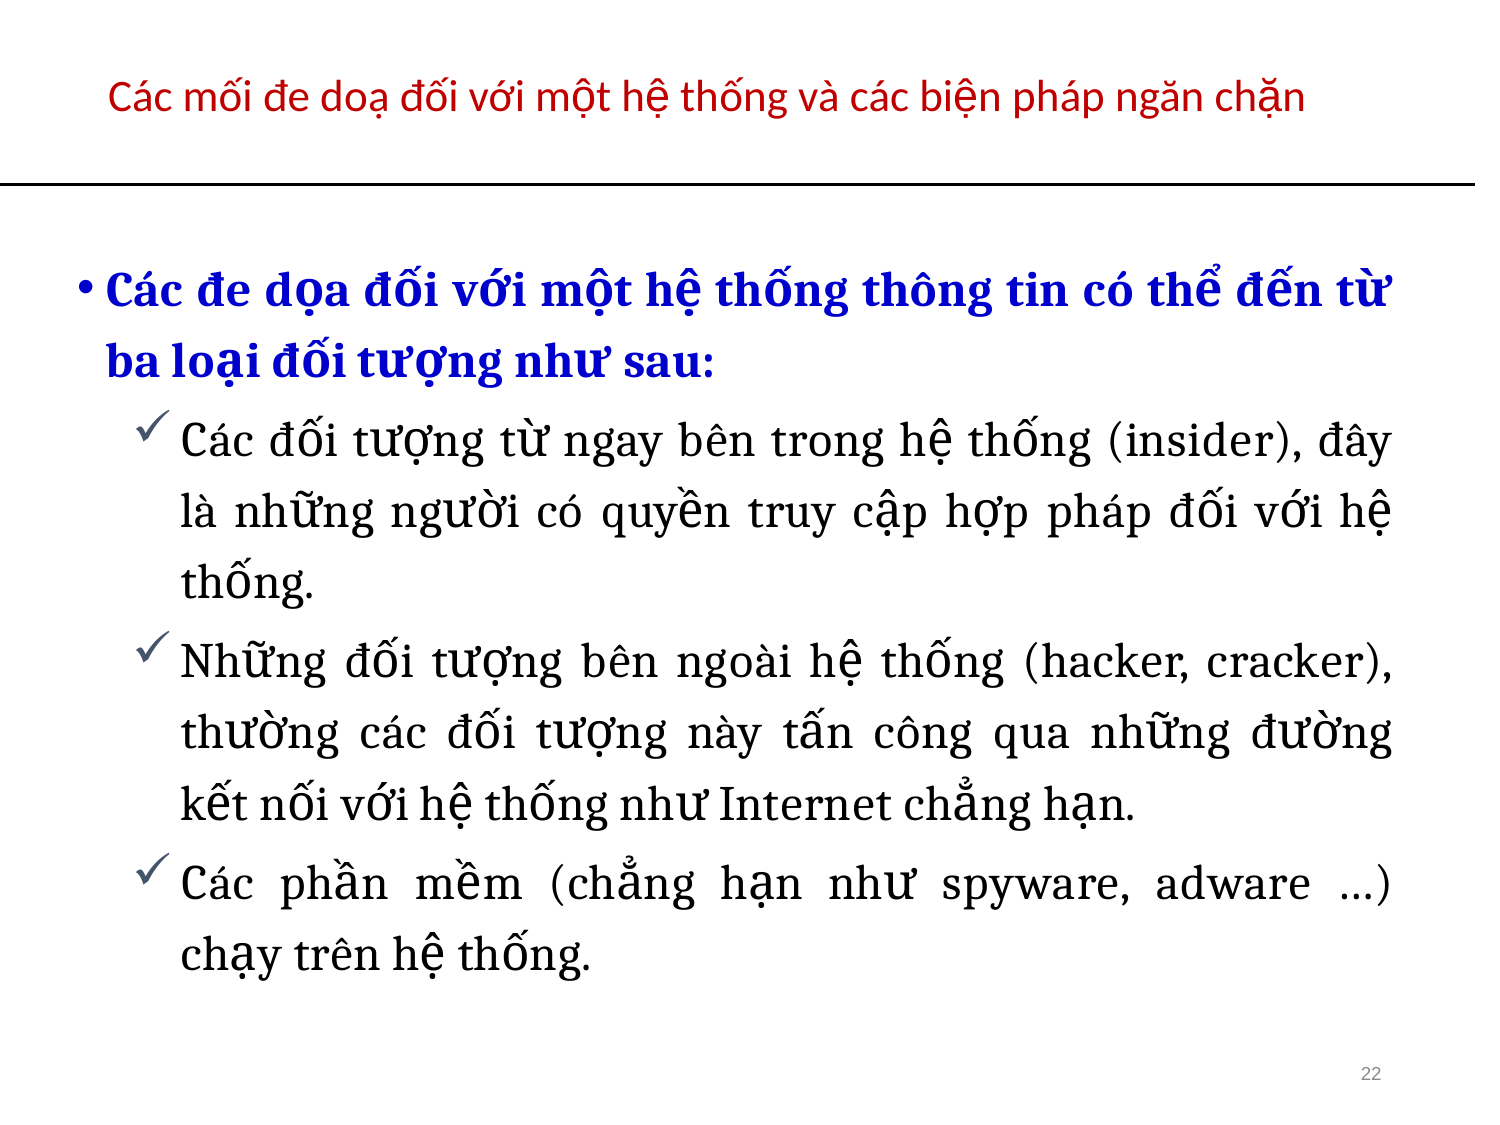

# Các mối đe doạ đối với một hệ thống và các biện pháp ngăn chặn
Các đe dọa đối với một hệ thống thông tin có thể đến từ ba loại đối tượng như sau:
Các đối tượng từ ngay bên trong hệ thống (insider), đây là những người có quyền truy cập hợp pháp đối với hệ thống.
Những đối tượng bên ngoài hệ thống (hacker, cracker), thường các đối tượng này tấn công qua những đường kết nối với hệ thống như Internet chẳng hạn.
Các phần mềm (chẳng hạn như spyware, adware …) chạy trên hệ thống.
22